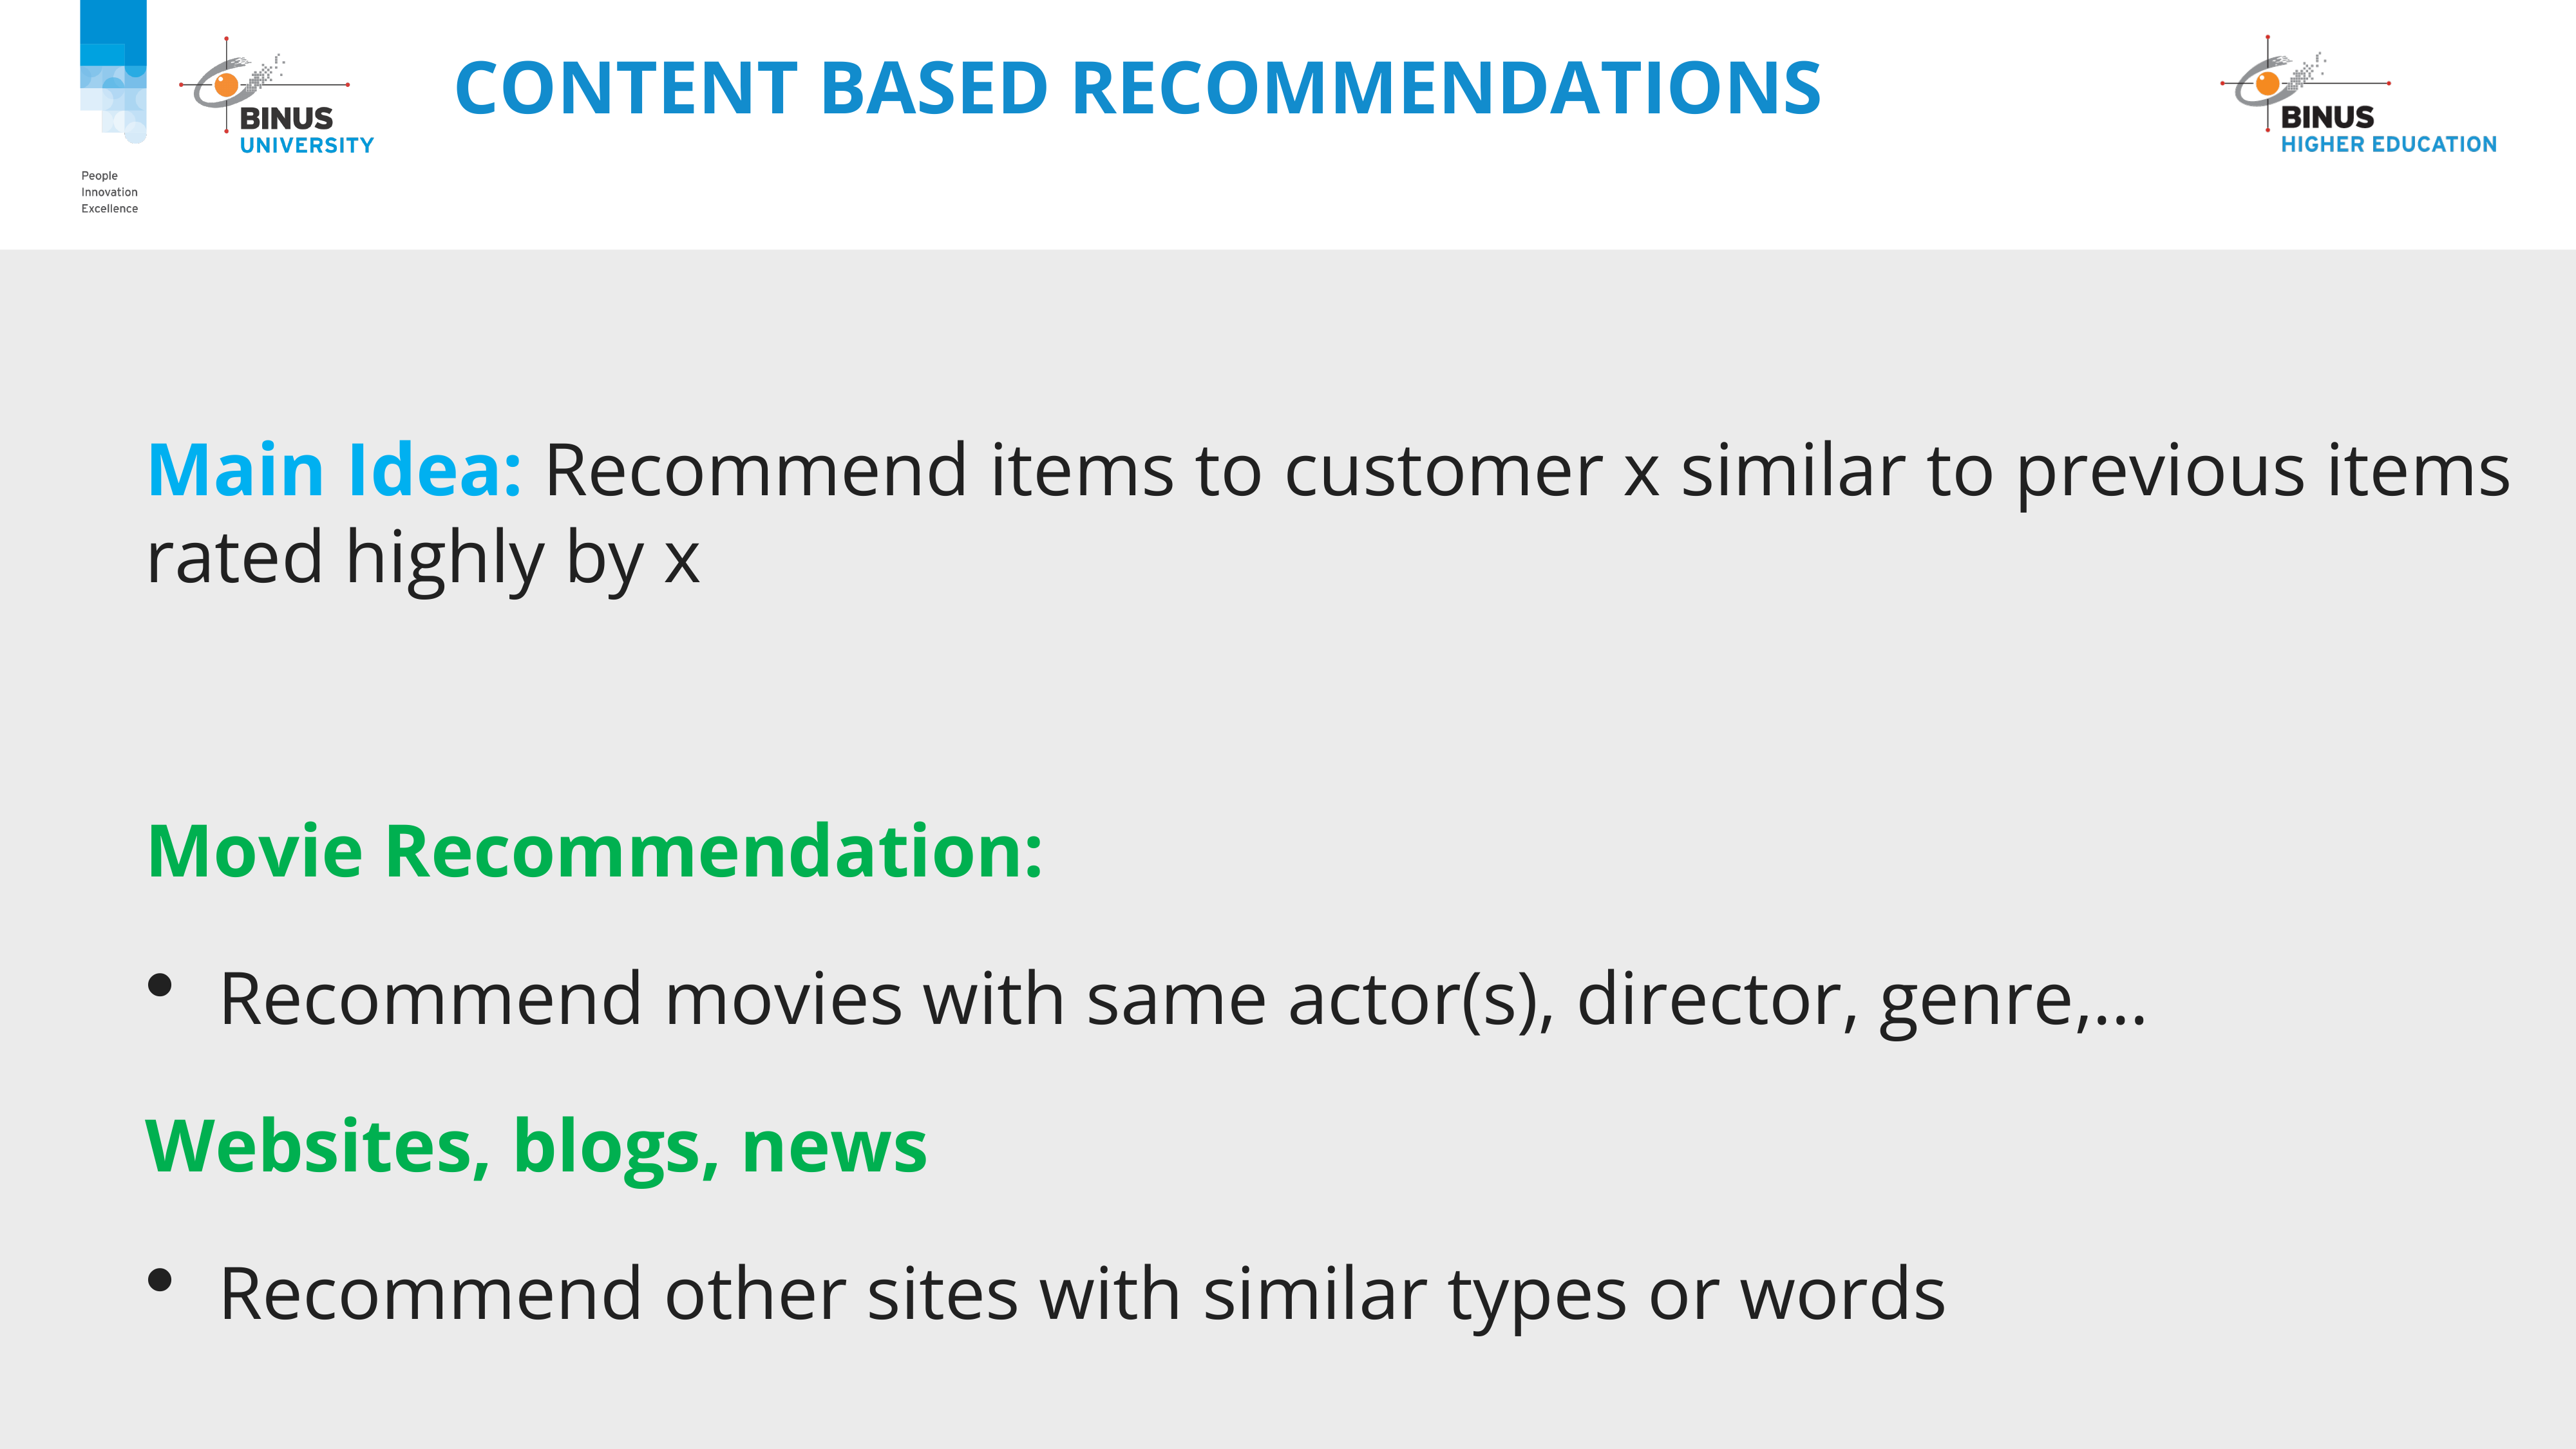

# Content Based Recommendations

Main Idea: Recommend items to customer x similar to previous items rated highly by x

Movie Recommendation:
Recommend movies with same actor(s), director, genre,…
Websites, blogs, news
Recommend other sites with similar types or words